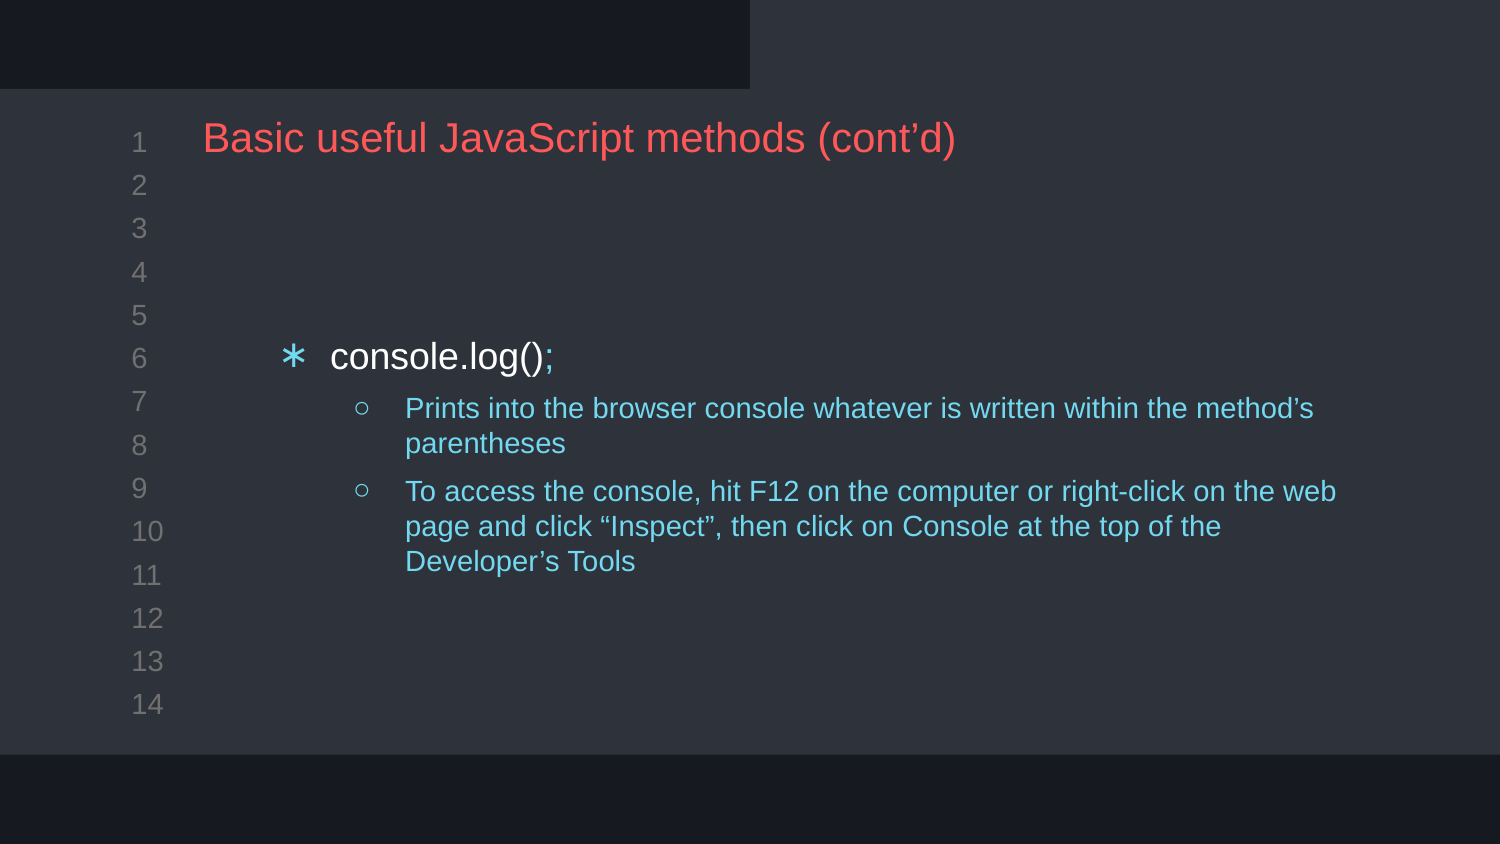

# Basic useful JavaScript methods (cont’d)
console.log();
Prints into the browser console whatever is written within the method’s parentheses
To access the console, hit F12 on the computer or right-click on the web page and click “Inspect”, then click on Console at the top of the Developer’s Tools